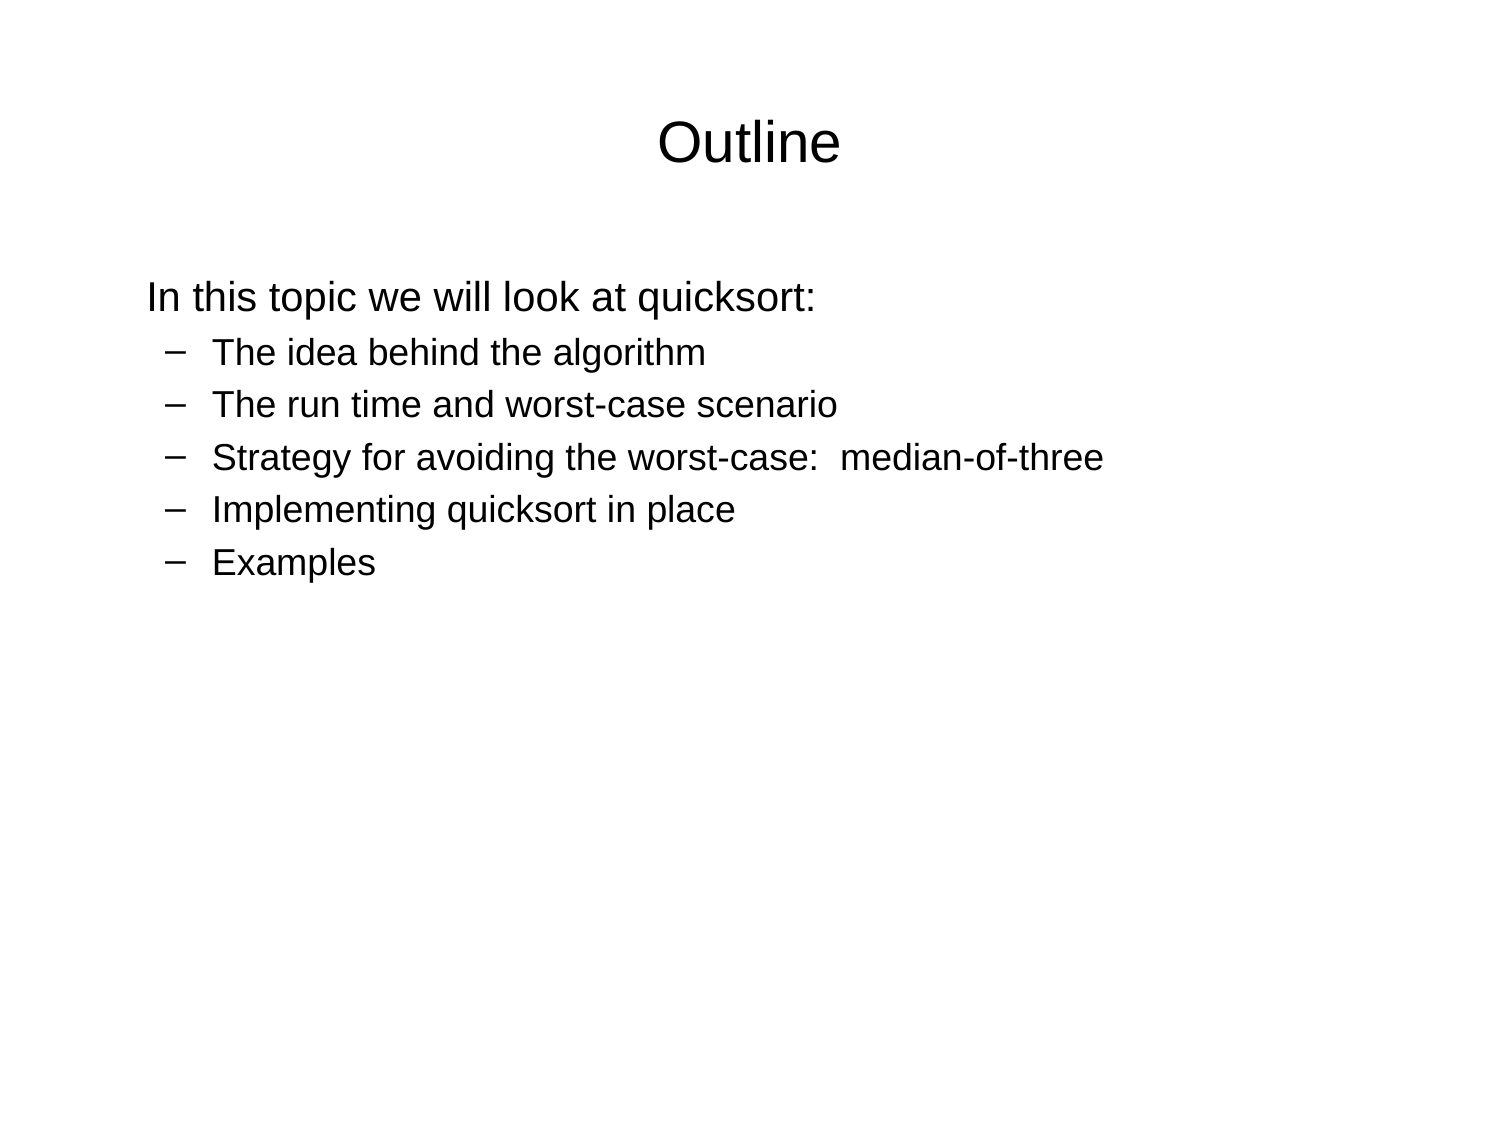

# Outline
	In this topic we will look at quicksort:
The idea behind the algorithm
The run time and worst-case scenario
Strategy for avoiding the worst-case:  median-of-three
Implementing quicksort in place
Examples